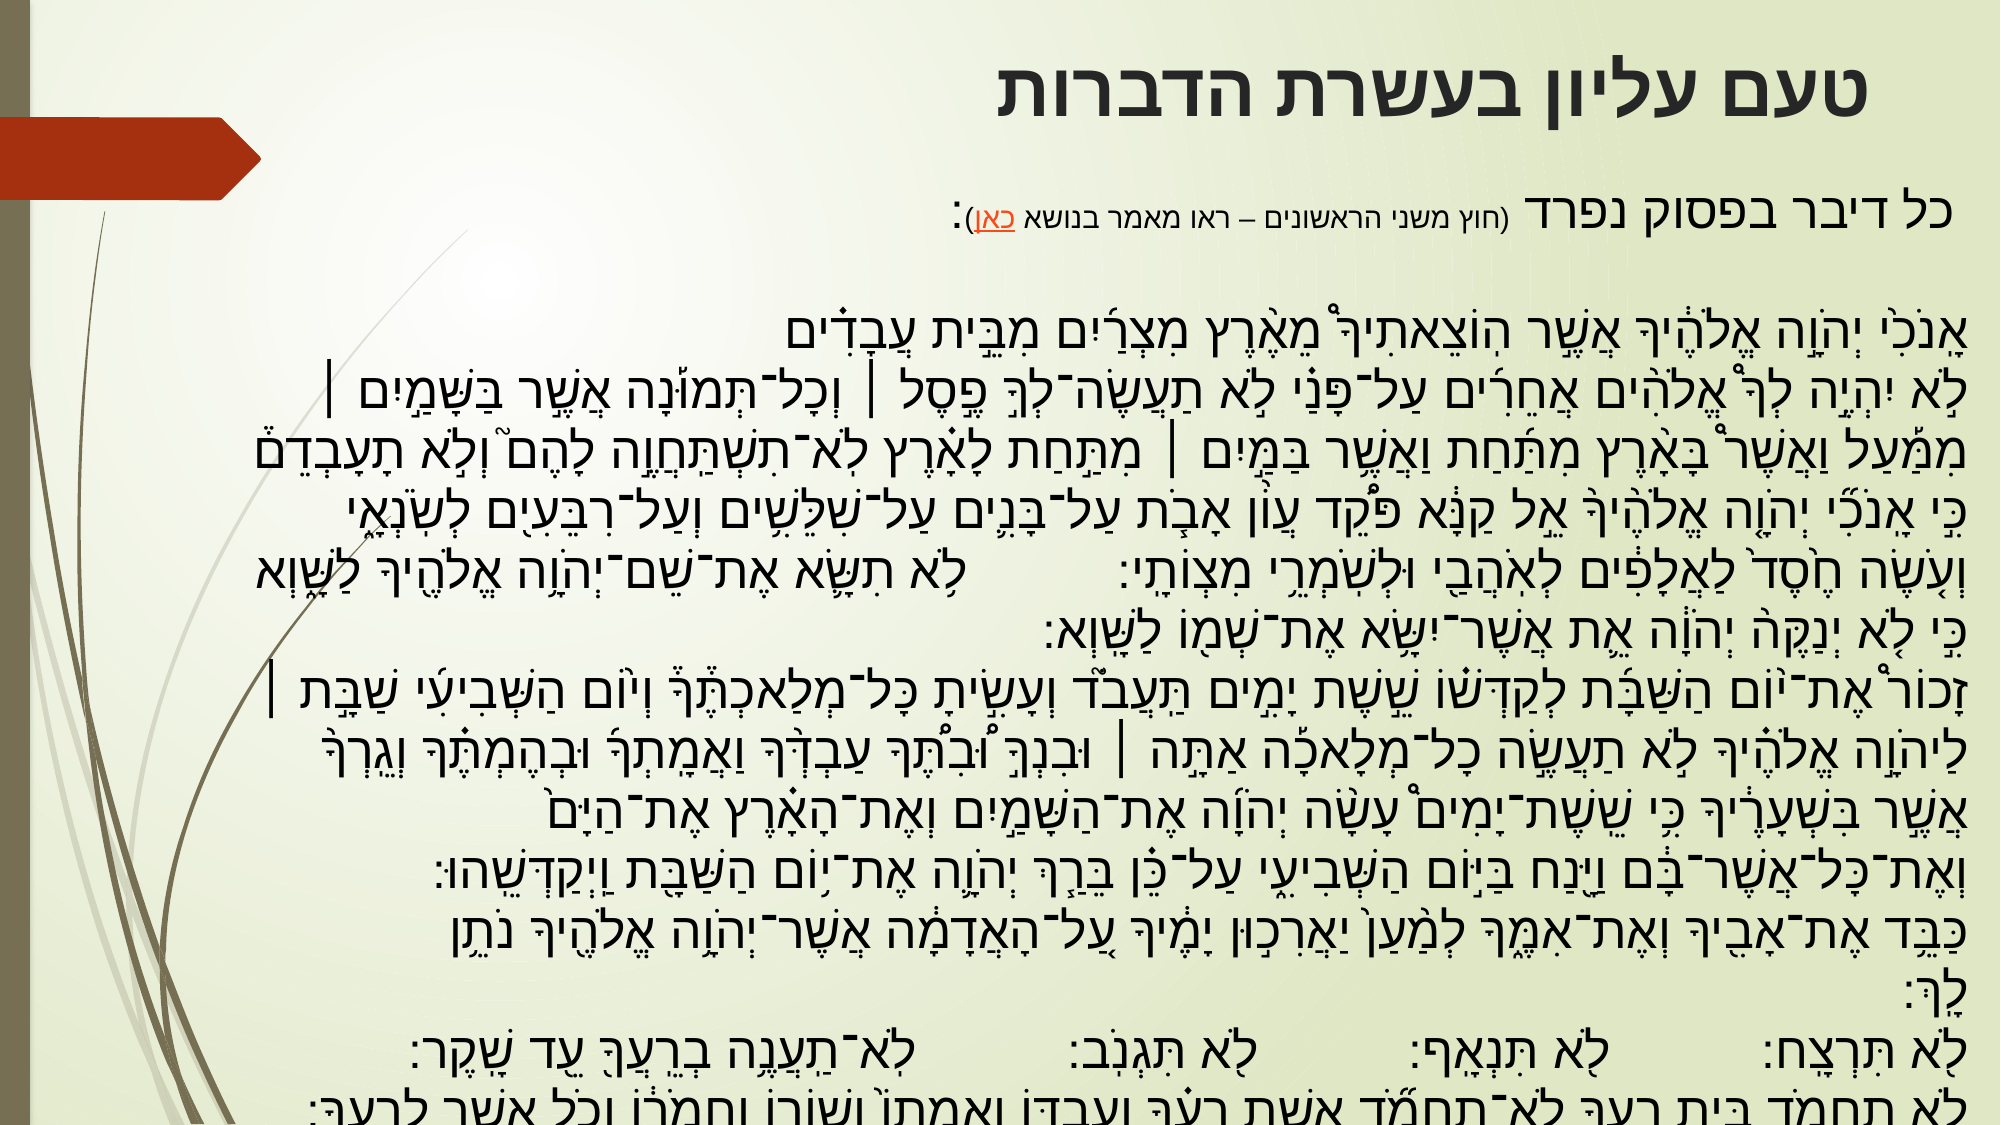

# טעם עליון בעשרת הדברות
 כל דיבר בפסוק נפרד (חוץ משני הראשונים – ראו מאמר בנושא כאן):

אָֽנֹכִ֙י יְהֹוָ֣ה אֱלֹהֶ֔יךָ אֲשֶׁ֣ר הֽוֹצֵאתִיךָ֩ מֵאֶ֨רֶץ מִצְרַ֜יִם מִבֵּ֣ית עֲבָדִ֗ים
לֹ֣א יִהְיֶ֣ה לְךָ֩ אֱלֹהִ֨ים אֲחֵרִ֜ים עַל־פָּנַ֗י לֹ֣א תַעֲשֶׂה־לְךָ֣ פֶ֣סֶל ׀ וְכָל־תְּמוּ֡נָה אֲשֶׁ֣ר בַּשָּׁמַ֣יִם ׀ מִמַּ֡עַל וַאֲשֶׁר֩ בָּאָ֨רֶץ מִתַּ֜חַת וַאֲשֶׁ֥ר בַּמַּ֣יִם ׀ מִתַּ֣חַת לָאָ֗רֶץ לֹֽא־תִשְׁתַּֽחֲוֶ֣ה לָהֶם֮ וְלֹ֣א תָעָבְדֵם֒ כִּ֣י אָֽנֹכִ֞י יְהֹוָ֤ה אֱלֹהֶ֨יךָ֨ אֵ֣ל קַנָּ֔א פֹּקֵ֠ד עֲוֹ֨ן אָבֹ֧ת עַל־בָּנִ֛ים עַל־שִׁלֵּשִׁ֥ים וְעַל־רִבֵּעִי֭ם לְשֹֽׂנְאָ֑י וְעֹ֤שֶׂה חֶ֙סֶד֙ לַאֲלָפִ֔ים לְאֹֽהֲבַ֖י וּלְשֹֽׁמְרֵ֥י מִצְוֹתָֽי:   לֹ֥א תִשָּׂ֛א אֶת־שֵׁם־יְהֹוָ֥ה אֱלֹהֶ֖יךָ לַשָּׁ֑וְא כִּ֣י לֹ֤א יְנַקֶּה֨ יְהֹוָ֔ה אֵ֛ת אֲשֶׁר־יִשָּׂ֥א אֶת־שְׁמ֖וֹ לַשָּֽׁוְא:
זָכוֹר֩ אֶת־י֨וֹם הַשַּׁבָּ֜ת לְקַדְּשׁ֗וֹ שֵׁ֣שֶׁת יָמִ֣ים תַּֽעֲבֹ֮ד וְעָשִׂ֣יתָ כָּל־מְלַאכְתֶּ֒ךָ֒ וְי֙וֹם הַשְּׁבִיעִ֜י שַׁבָּ֣ת ׀ לַיהֹוָ֣ה אֱלֹהֶ֗יךָ לֹ֣א תַעֲשֶׂ֣ה כָל־מְלָאכָ֡ה אַתָּ֣ה ׀ וּבִנְךָ֣ וּ֠בִתֶּ֠ךָ עַבְדְּ֨ךָ וַאֲמָֽתְךָ֜ וּבְהֶמְתֶּ֗ךָ וְגֵֽרְךָ֨ אֲשֶׁ֣ר בִּשְׁעָרֶ֔יךָ כִּ֥י שֵֽׁשֶׁת־יָמִים֩ עָשָׂ֨ה יְהֹוָ֜ה אֶת־הַשָּׁמַ֣יִם וְאֶת־הָאָ֗רֶץ אֶת־הַיָּם֙ וְאֶת־כָּל־אֲשֶׁר־בָּ֔ם וַיָּ֖נַח בַּיּ֣וֹם הַשְּׁבִיעִ֑י עַל־כֵּ֗ן בֵּרַ֧ךְ יְהֹוָ֛ה אֶת־י֥וֹם הַשַּׁבָּ֖ת וַֽיְקַדְּשֵֽׁהוּ:
כַּבֵּ֥ד אֶת־אָבִ֖יךָ וְאֶת־אִמֶּ֑ךָ לְמַ֨עַן֙ יַאֲרִכ֣וּן יָמֶ֔יךָ עַ֚ל־הָאֲדָמָ֔ה אֲשֶׁר־יְהֹוָ֥ה אֱלֹהֶ֖יךָ נֹתֵ֥ן לָֽךְ:
לֹ֖א תִּרְצָֽח:   לֹ֖א תִּנְאָֽף:   לֹ֖א תִּגְנֹֽב:   לֹֽא־תַֽעֲנֶ֥ה בְרֵֽעֲךָ֖ עֵ֖ד שָֽׁקֶר:
לֹ֥א תַחְמֹ֖ד בֵּ֣ית רֵעֶ֑ךָ לֹֽא־תַחְמֹ֞ד אֵ֣שֶׁת רֵעֶ֗ךָ וְעַבְדּ֤וֹ וַאֲמָתוֹ֙ וְשׁוֹר֣וֹ וַחֲמֹר֔וֹ וְכֹ֖ל אֲשֶׁ֥ר לְרֵעֶֽךָ: